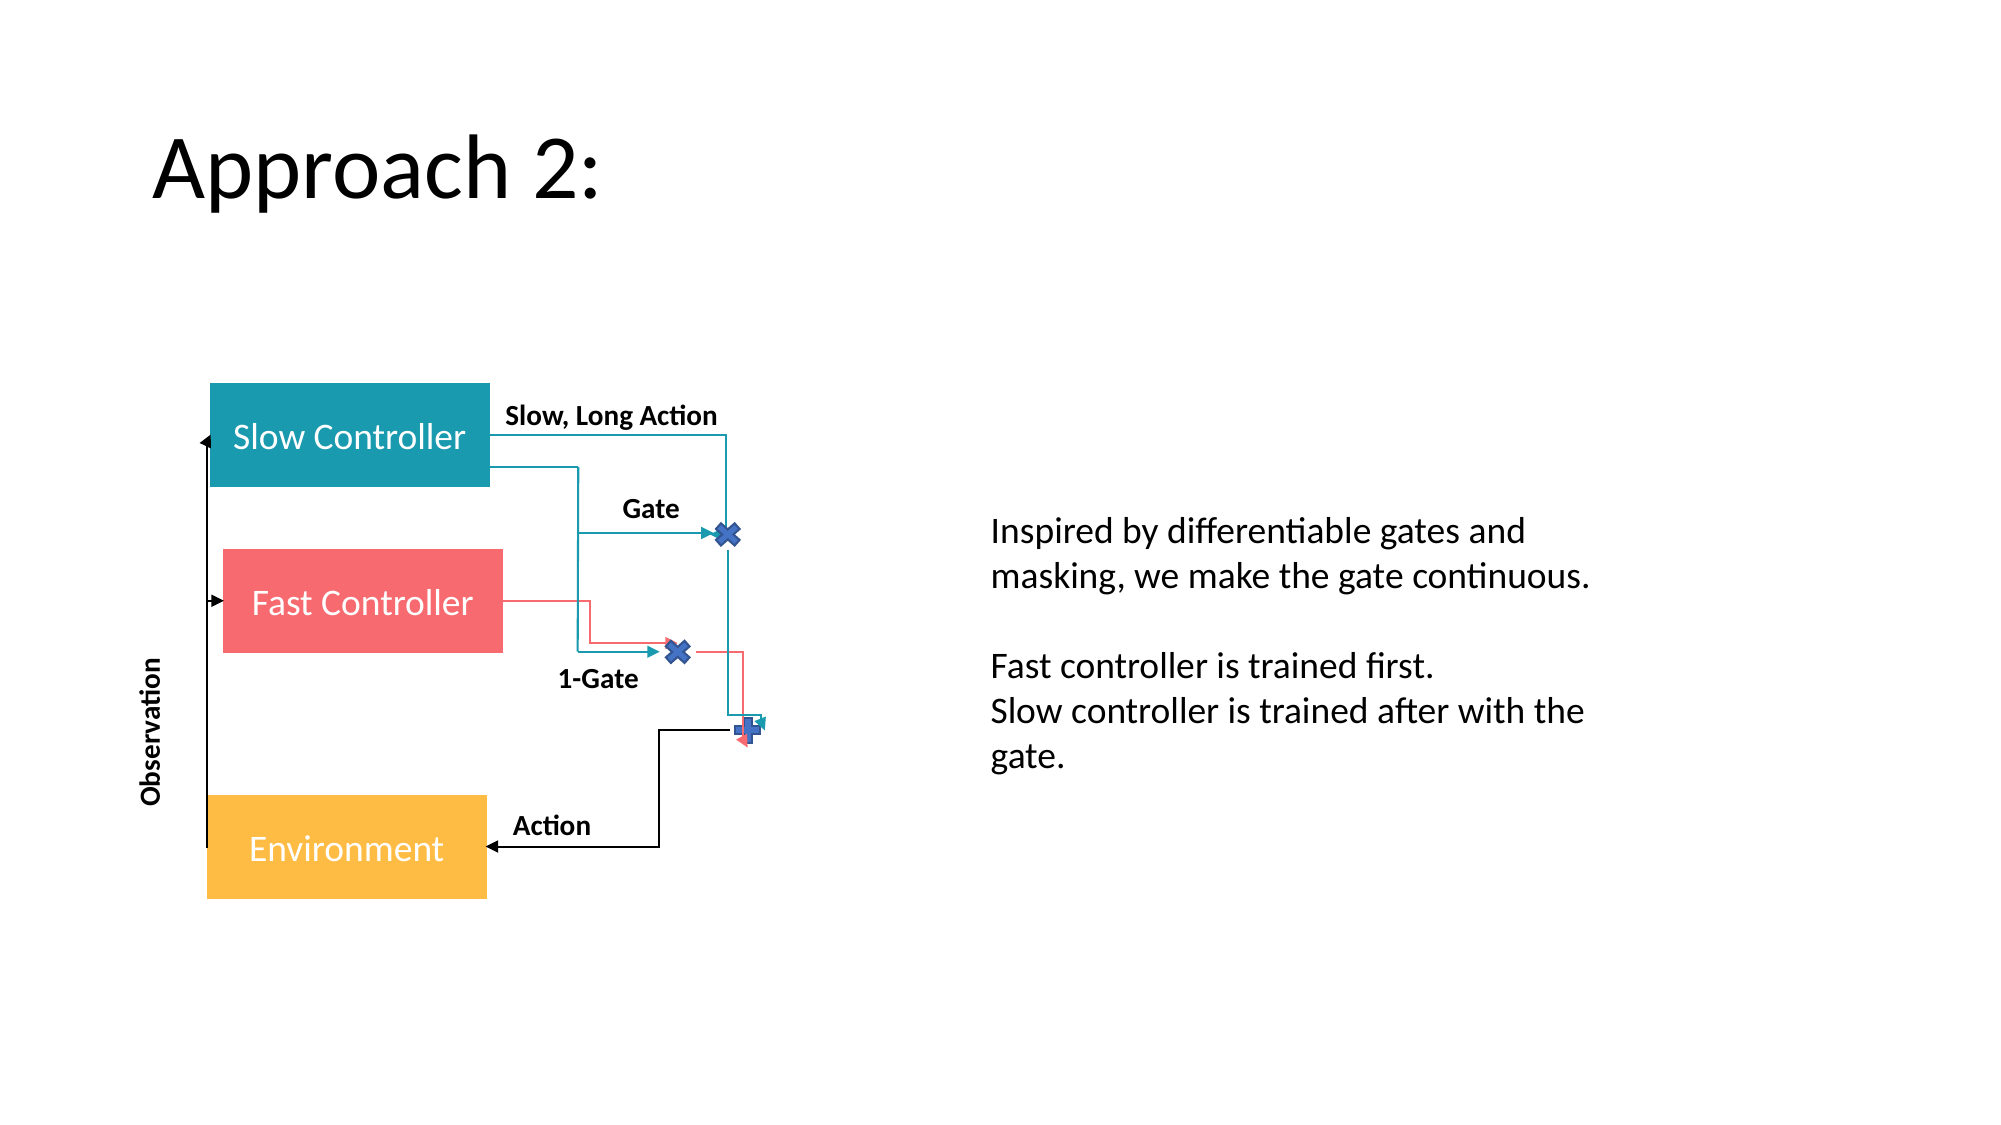

# Approach 2:
Slow Controller
Slow, Long Action
Gate
Inspired by differentiable gates and masking, we make the gate continuous.

Fast controller is trained first.
Slow controller is trained after with the gate.

Fast Controller

1-Gate

Observation

Action
Environment